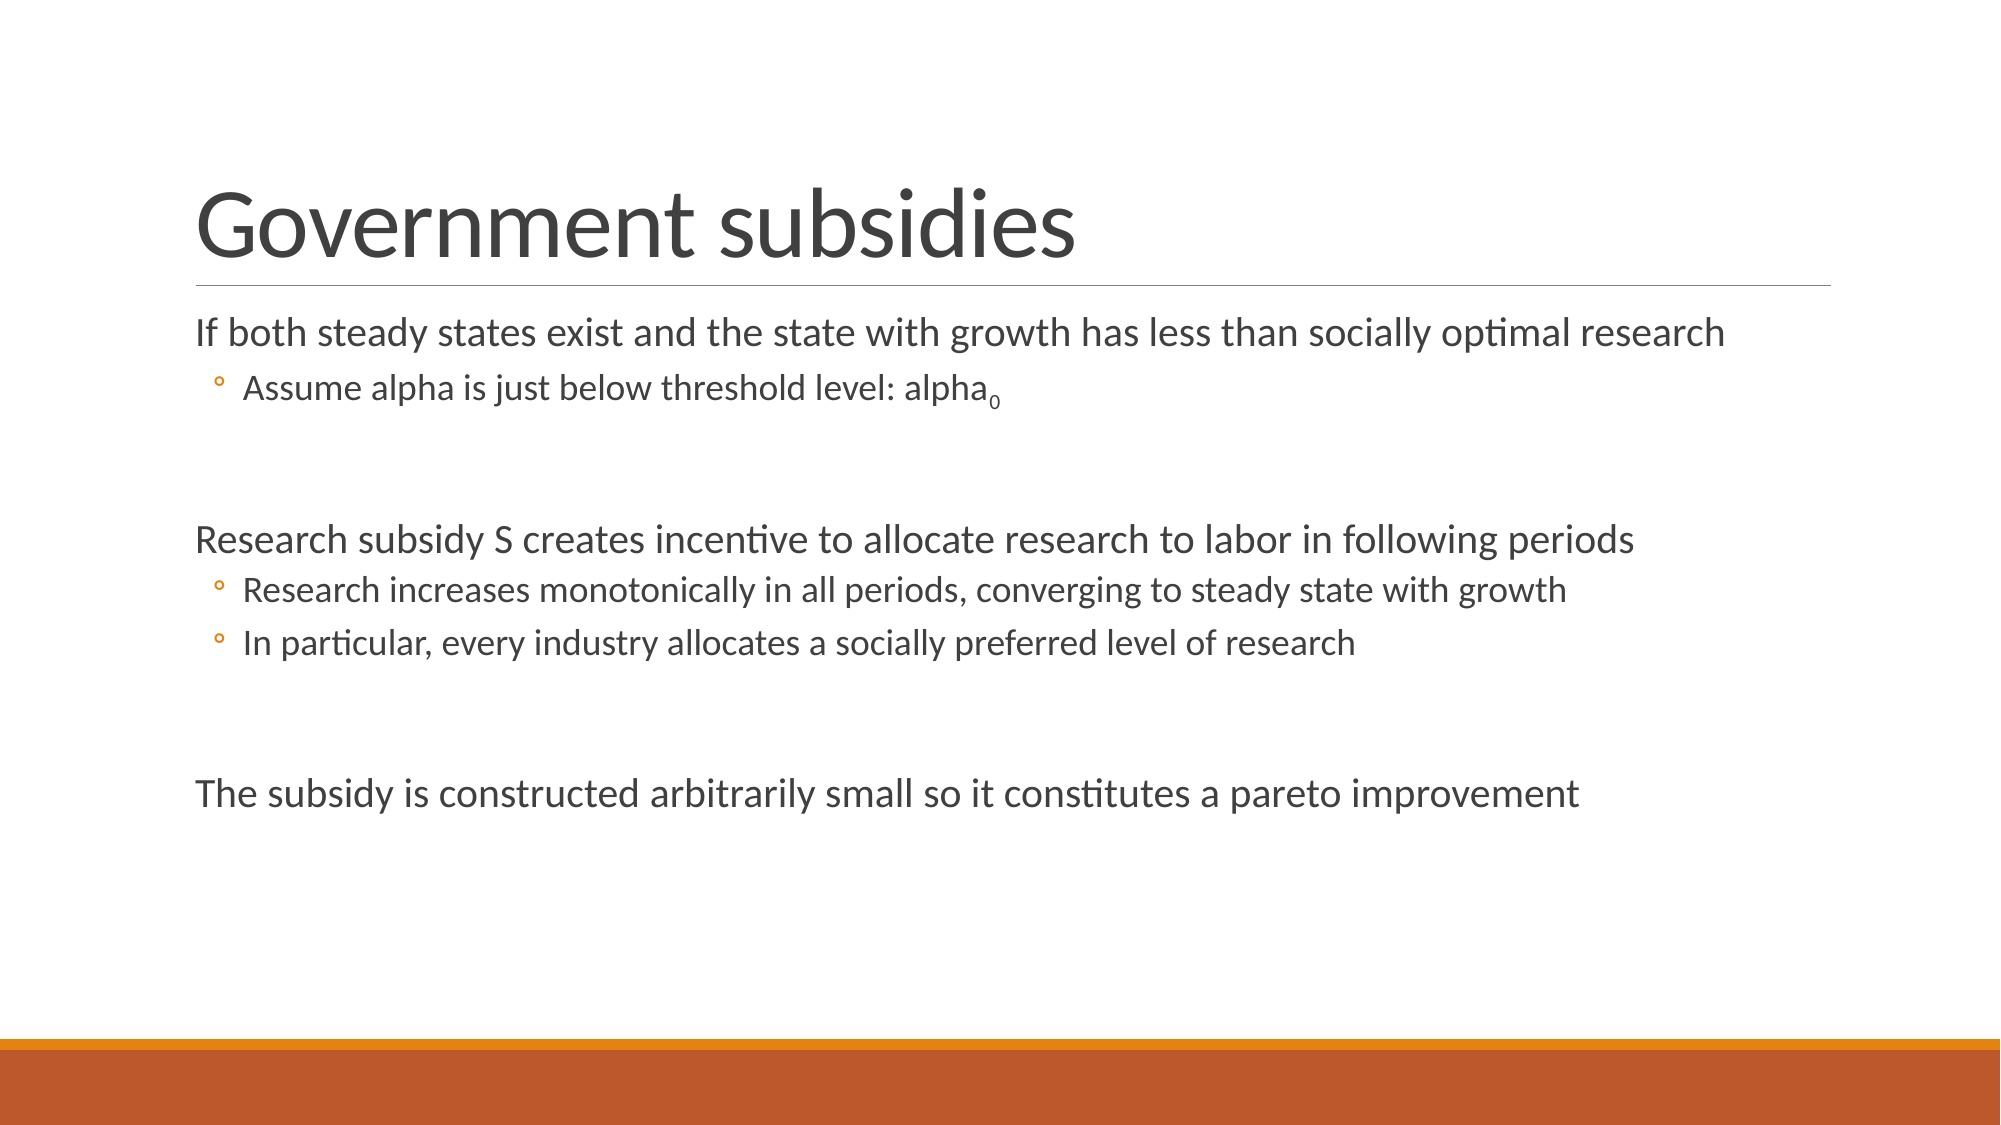

# Government subsidies
If both steady states exist and the state with growth has less than socially optimal research
Assume alpha is just below threshold level: alpha0

Research subsidy S creates incentive to allocate research to labor in following periods
Research increases monotonically in all periods, converging to steady state with growth
In particular, every industry allocates a socially preferred level of research

The subsidy is constructed arbitrarily small so it constitutes a pareto improvement